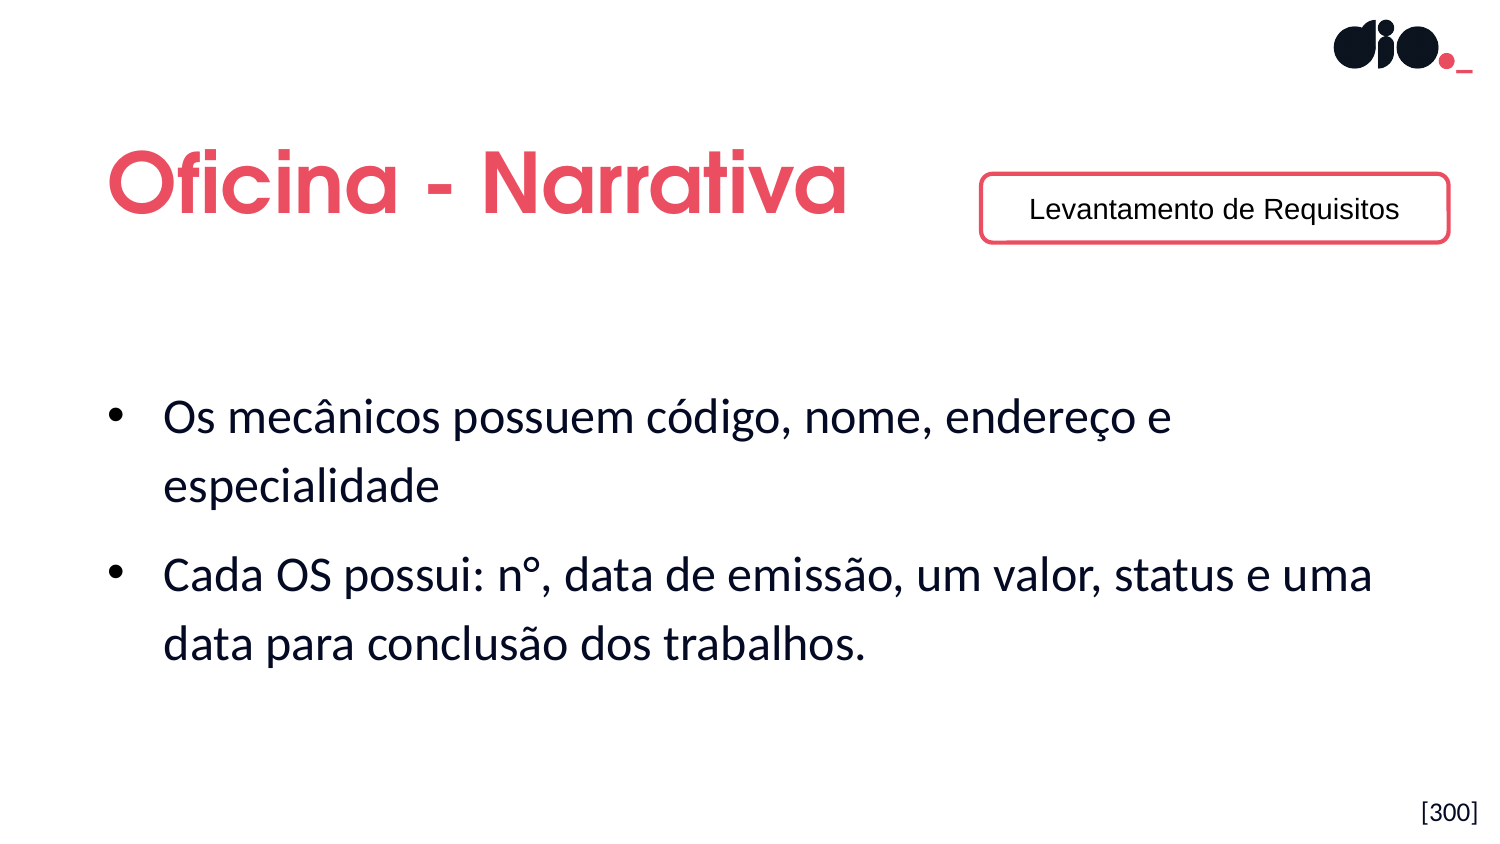

Oficina - Narrativa
Levantamento de Requisitos
Os mecânicos possuem código, nome, endereço e especialidade
Cada OS possui: n°, data de emissão, um valor, status e uma data para conclusão dos trabalhos.
[300]